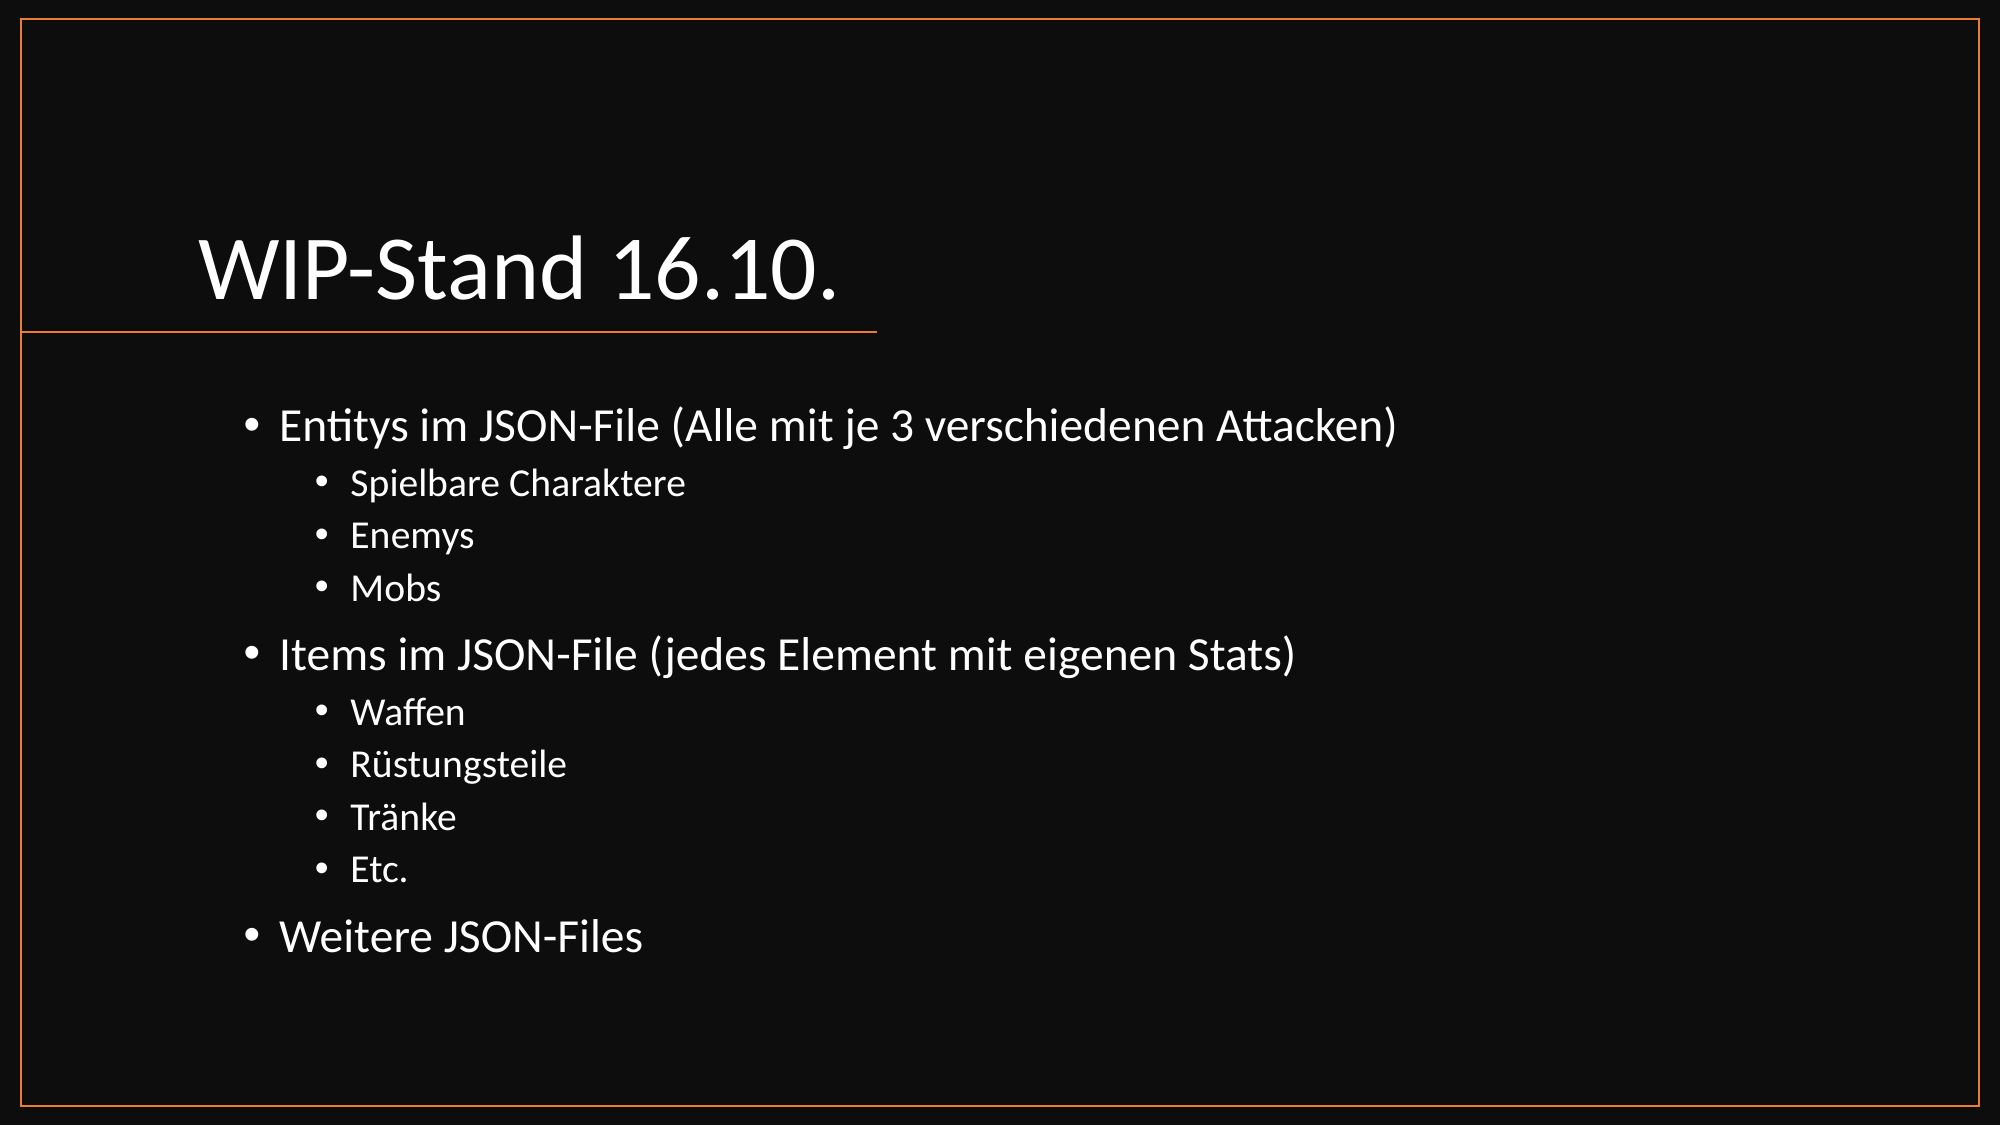

# WIP-Stand 16.10.
Entitys im JSON-File (Alle mit je 3 verschiedenen Attacken)
Spielbare Charaktere
Enemys
Mobs
Items im JSON-File (jedes Element mit eigenen Stats)
Waffen
Rüstungsteile
Tränke
Etc.
Weitere JSON-Files